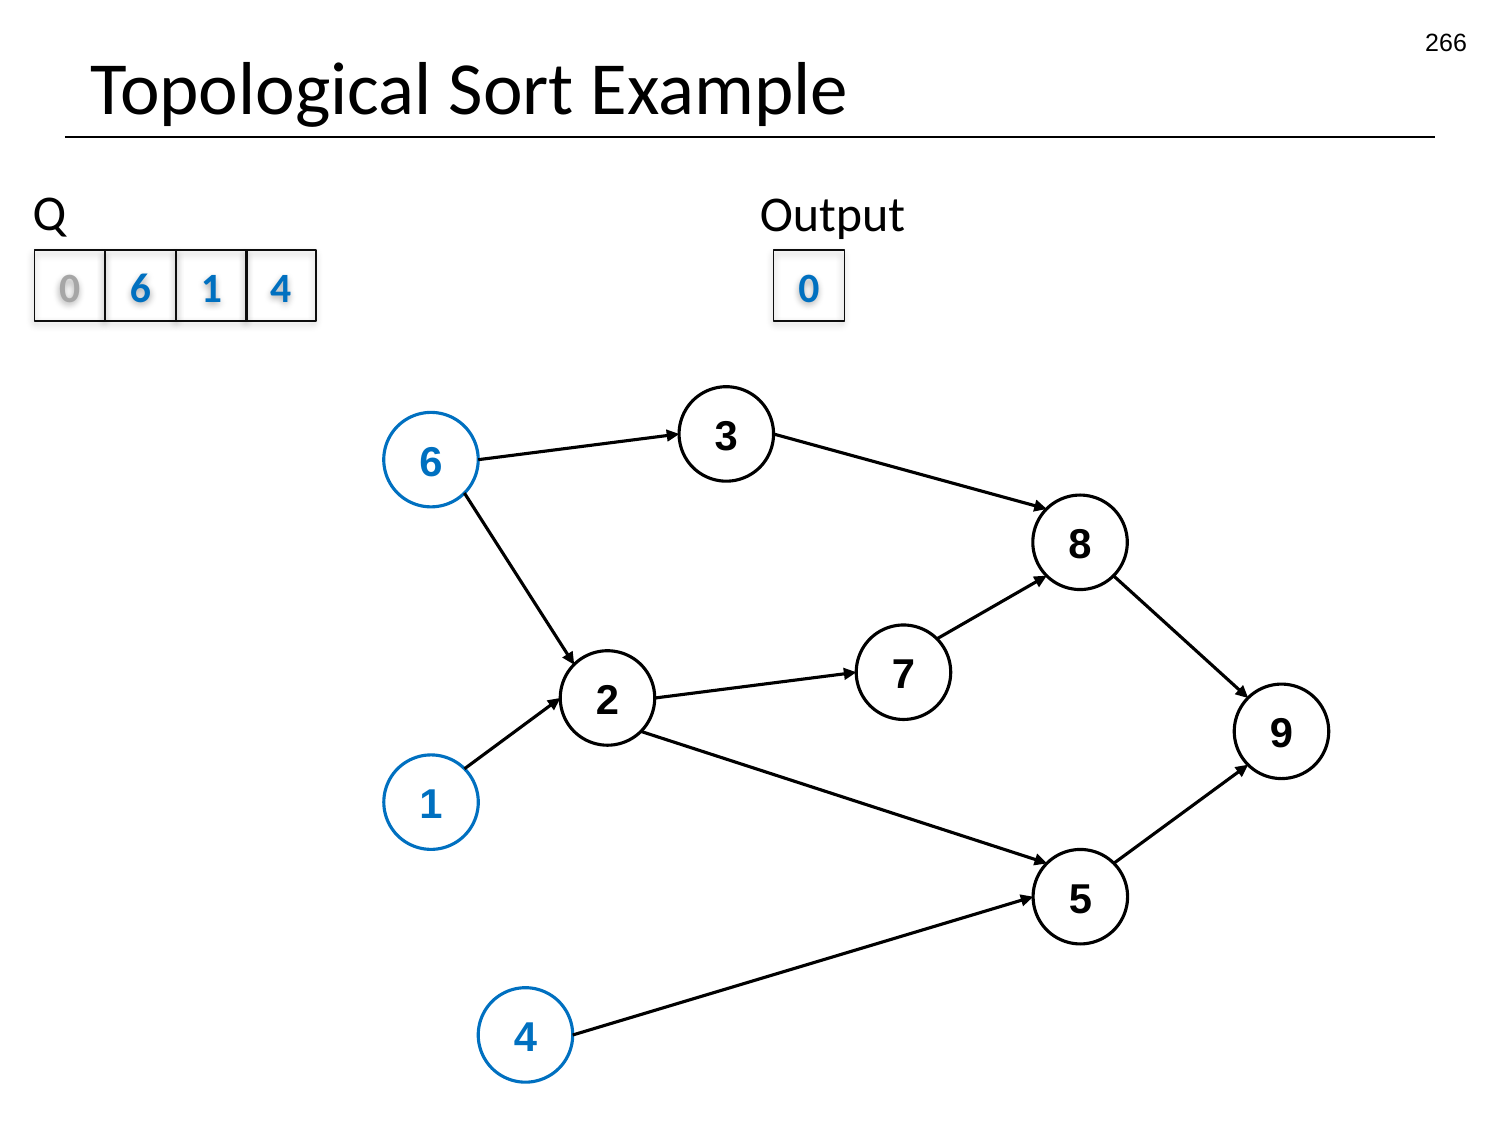

266
# Topological Sort Example
Q
Output
0
6
1
4
0
3
6
8
7
2
9
1
5
4